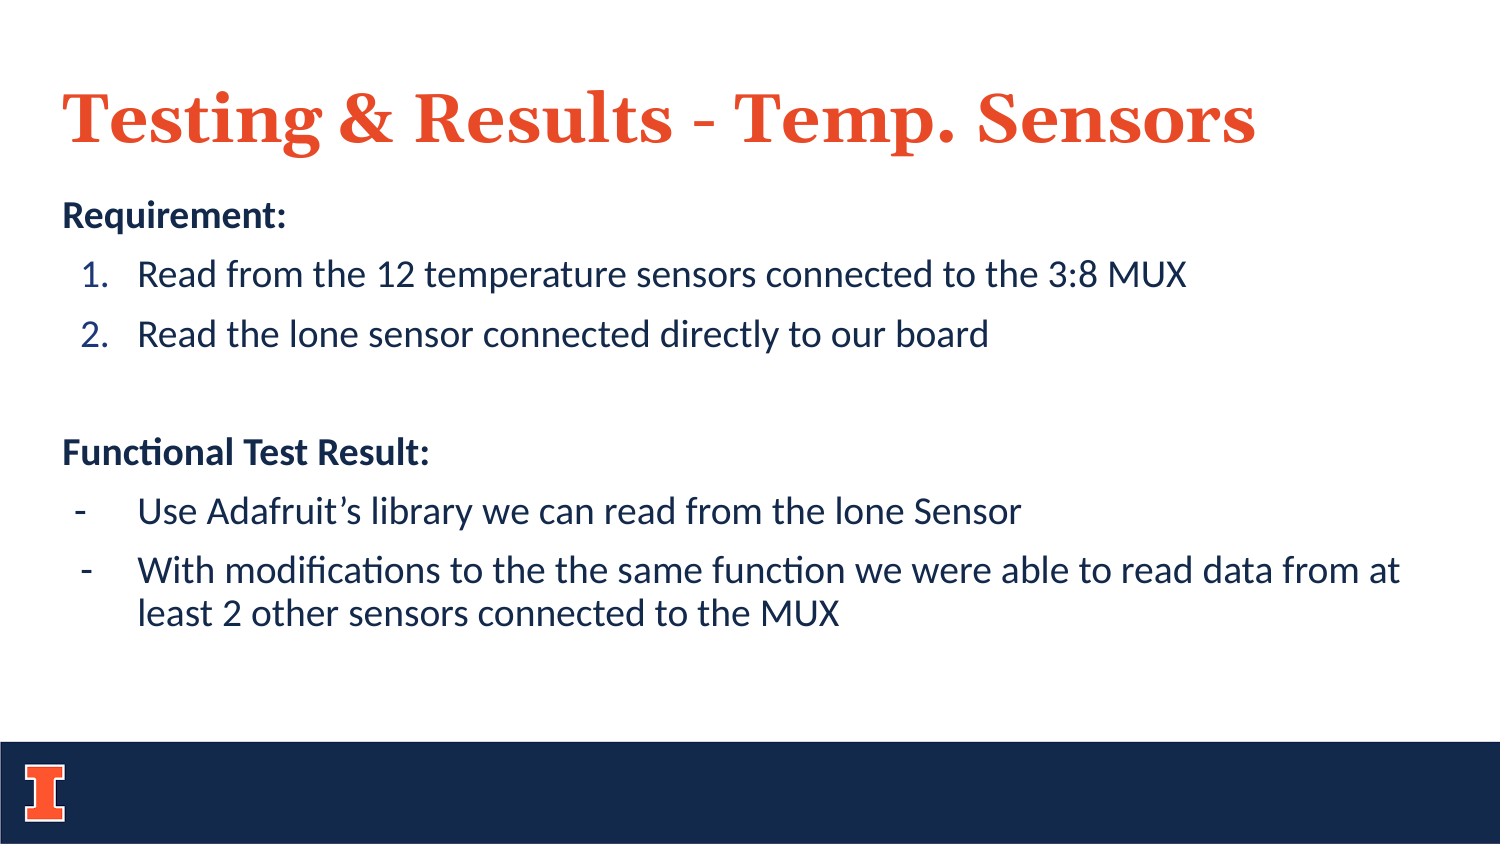

Testing & Results - Temp. Sensors
Requirement:
Read from the 12 temperature sensors connected to the 3:8 MUX
Read the lone sensor connected directly to our board

Functional Test Result:
Use Adafruit’s library we can read from the lone Sensor
With modifications to the the same function we were able to read data from at least 2 other sensors connected to the MUX